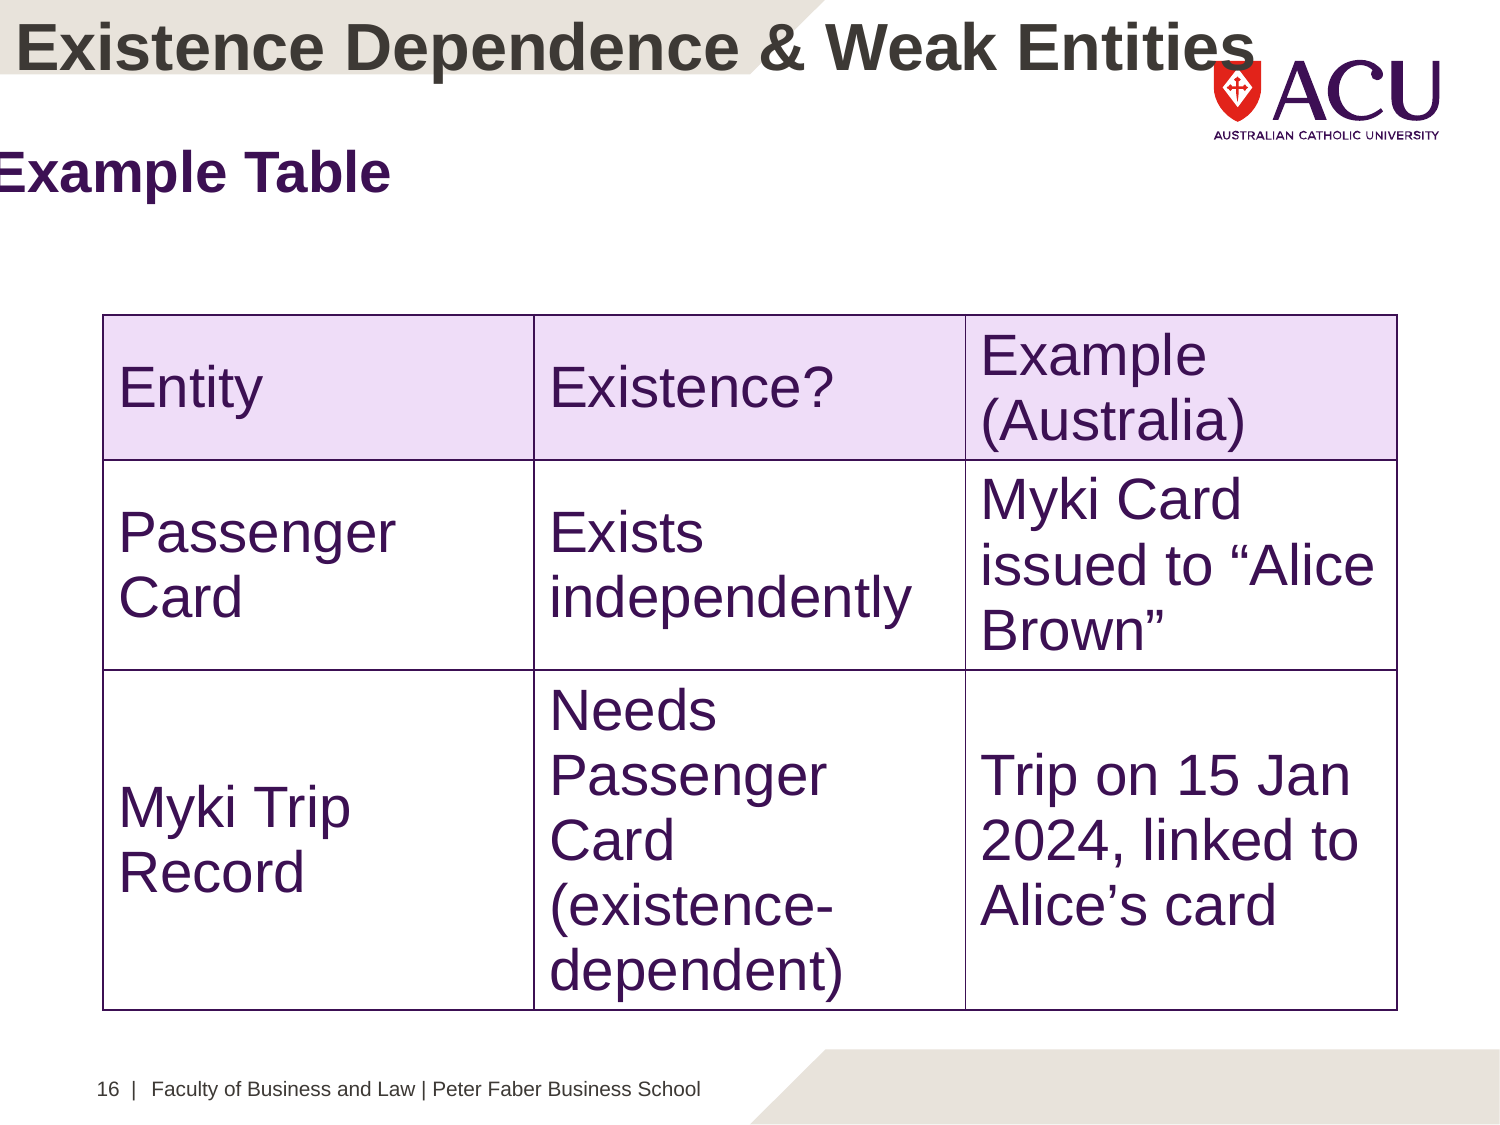

Existence Dependence & Weak Entities
Example Table
| Entity | Existence? | Example (Australia) |
| --- | --- | --- |
| Passenger Card | Exists independently | Myki Card issued to “Alice Brown” |
| Myki Trip Record | Needs Passenger Card (existence-dependent) | Trip on 15 Jan 2024, linked to Alice’s card |
16  |
Faculty of Business and Law | Peter Faber Business School